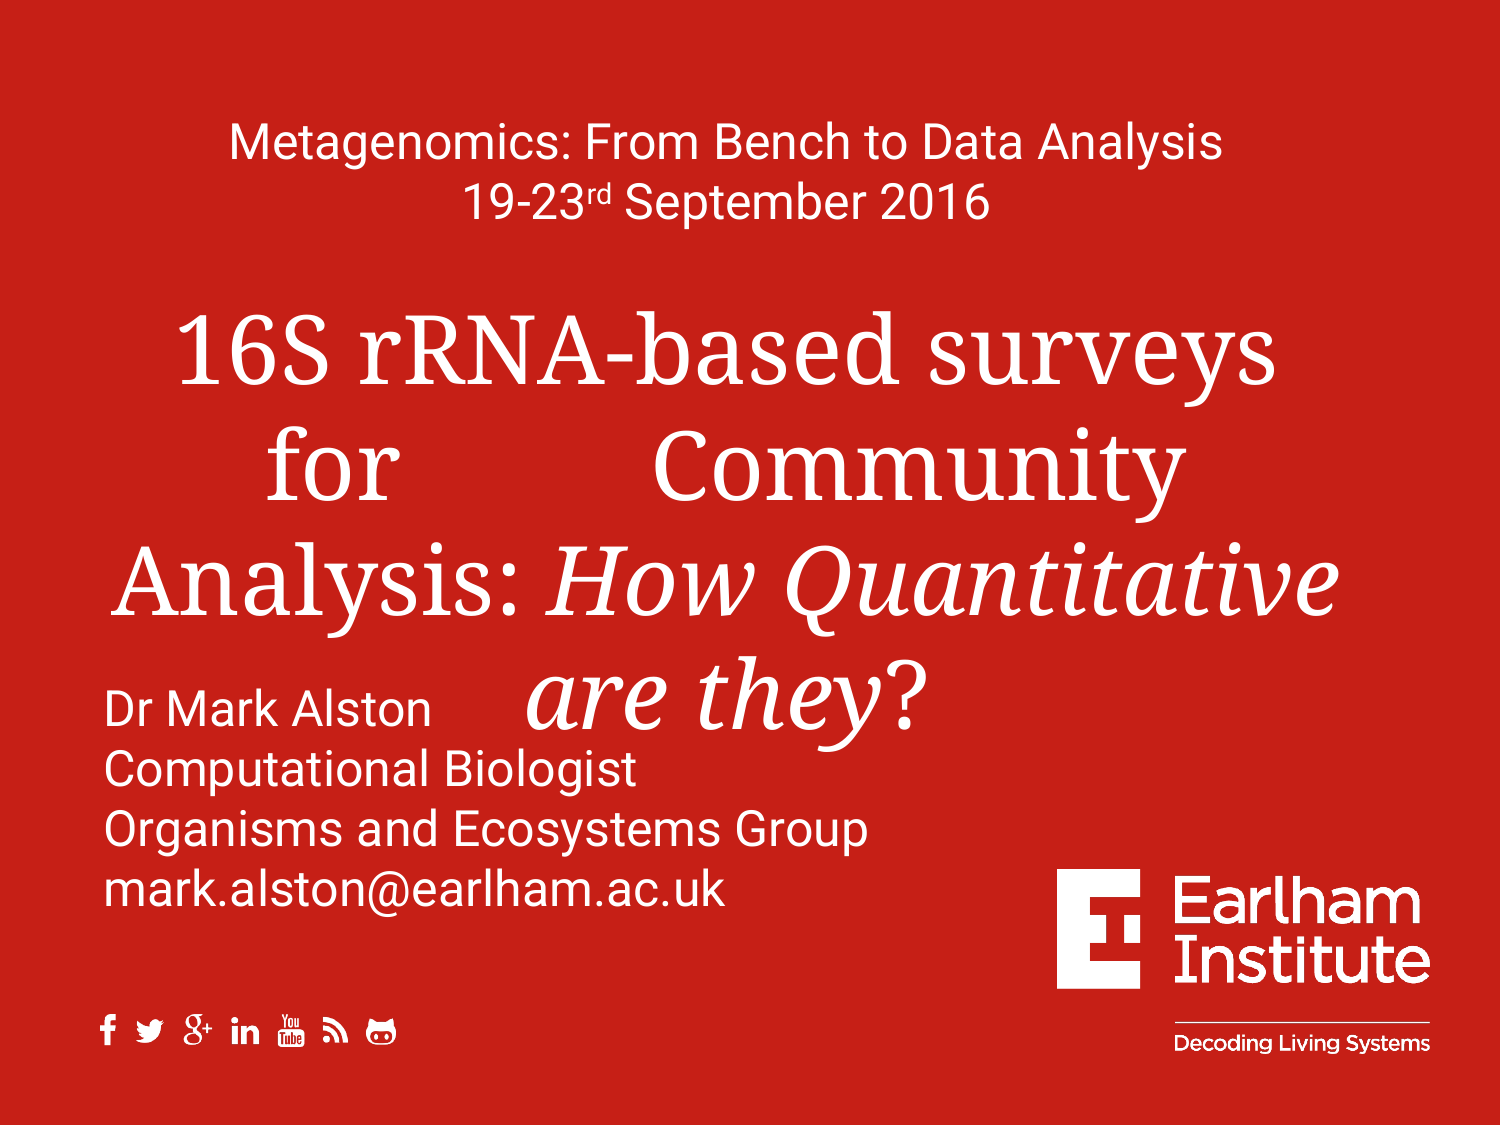

# Metagenomics: From Bench to Data Analysis 19-23rd September 2016 16S rRNA-based surveys for          Community Analysis: How Quantitative are they?
Dr Mark Alston
Computational Biologist
Organisms and Ecosystems Group
mark.alston@earlham.ac.uk